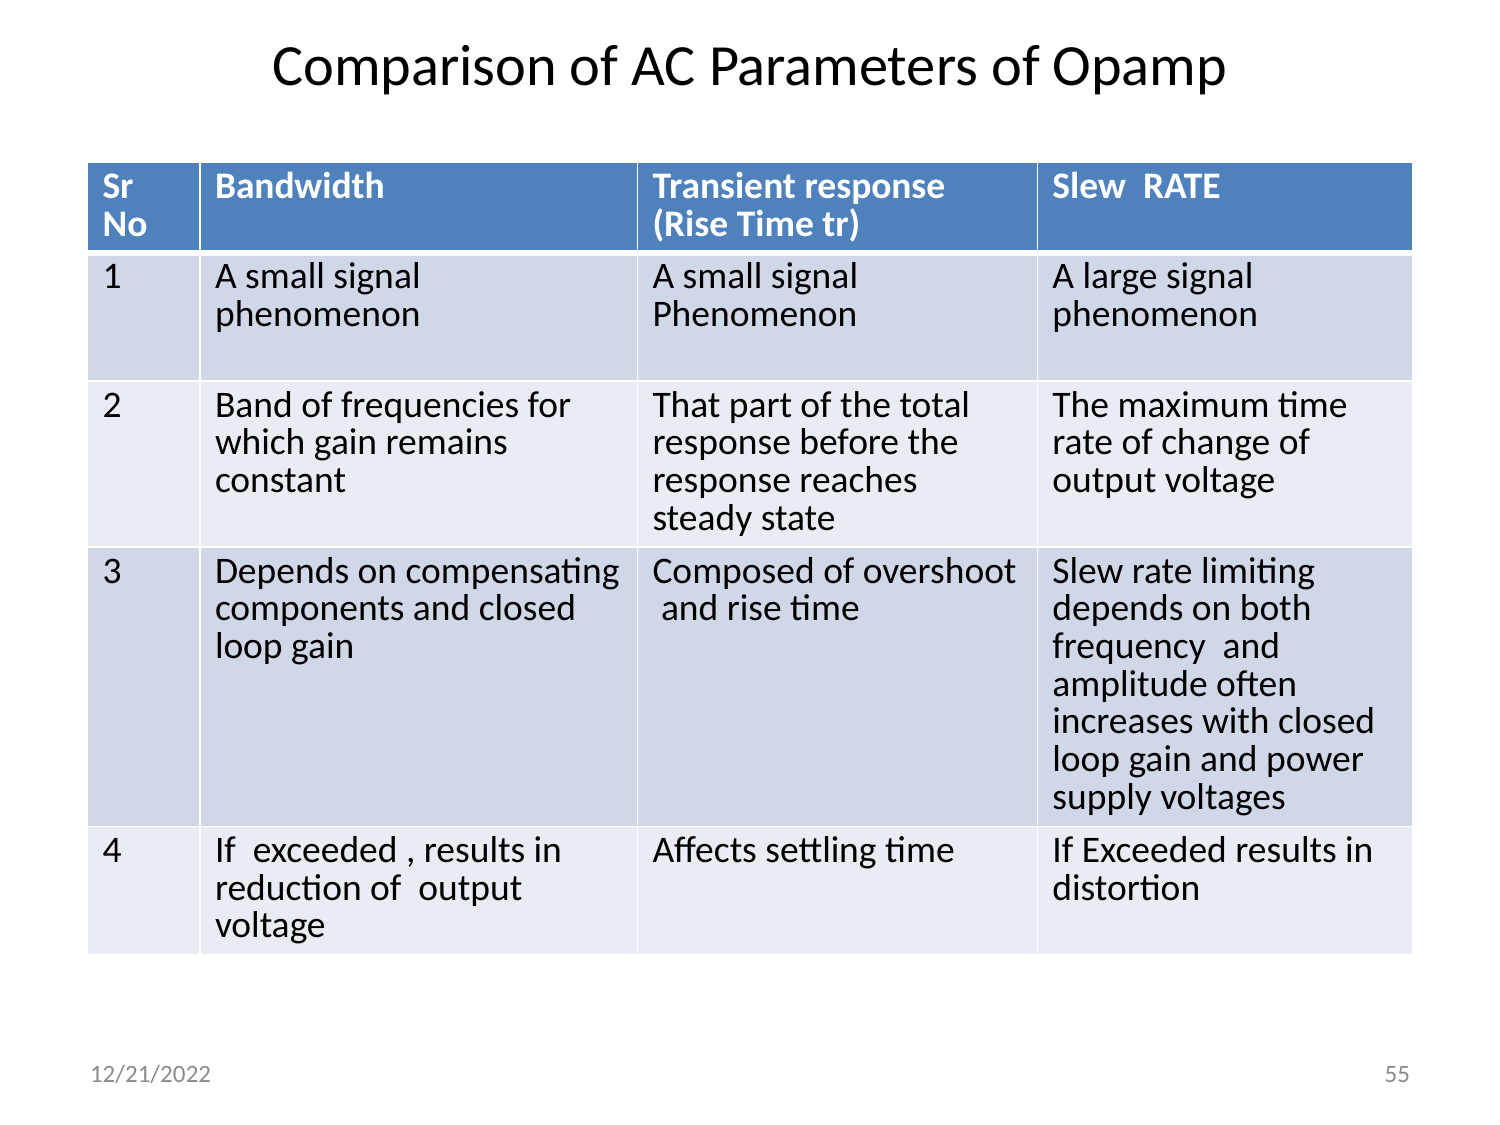

# Comparison of AC Parameters of Opamp
| Sr No | Bandwidth | Transient response (Rise Time tr) | Slew RATE |
| --- | --- | --- | --- |
| 1 | A small signal phenomenon | A small signal Phenomenon | A large signal phenomenon |
| 2 | Band of frequencies for which gain remains constant | That part of the total response before the response reaches steady state | The maximum time rate of change of output voltage |
| 3 | Depends on compensating components and closed loop gain | Composed of overshoot and rise time | Slew rate limiting depends on both frequency and amplitude often increases with closed loop gain and power supply voltages |
| 4 | If exceeded , results in reduction of output voltage | Affects settling time | If Exceeded results in distortion |
12/21/2022
55